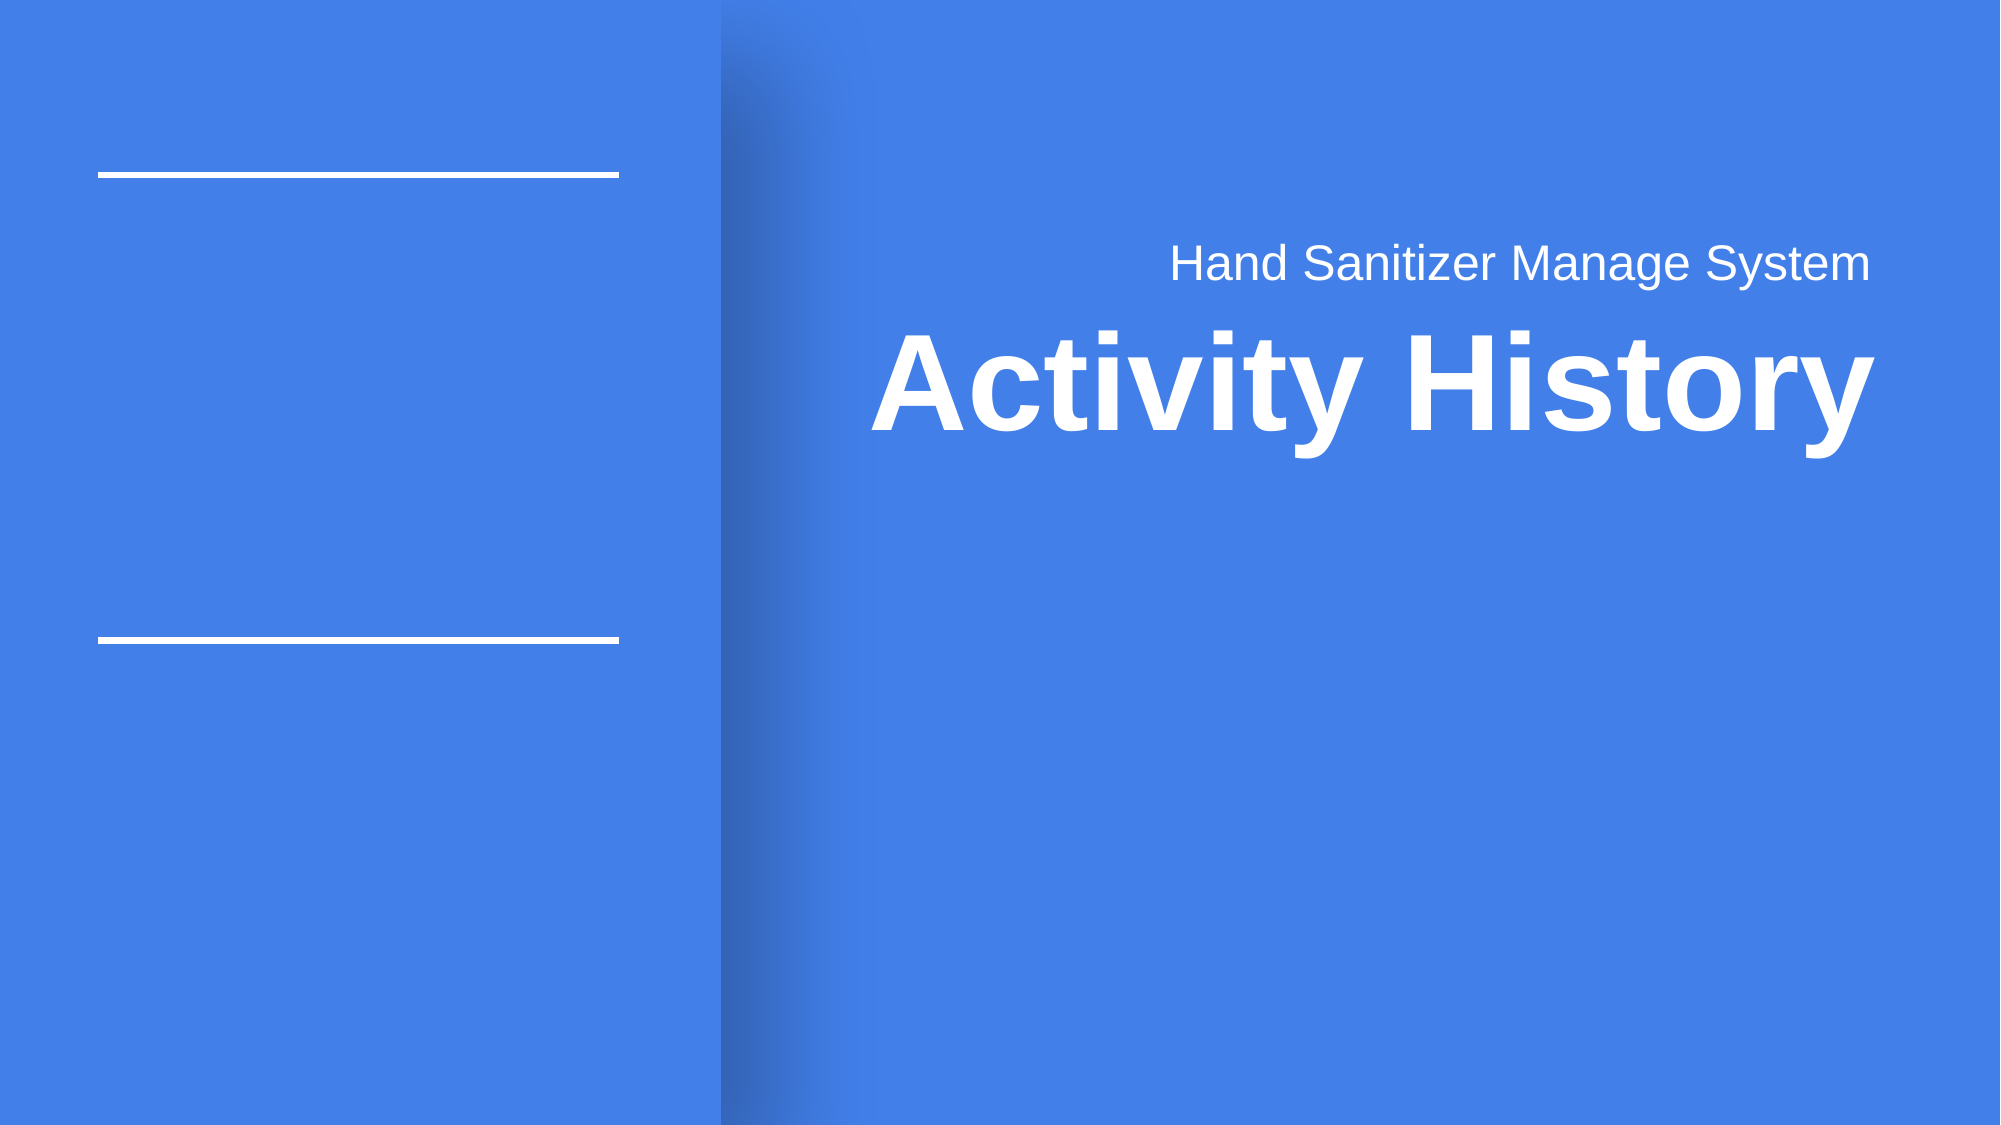

10

Hand Sanitizer Manage System
Activity History